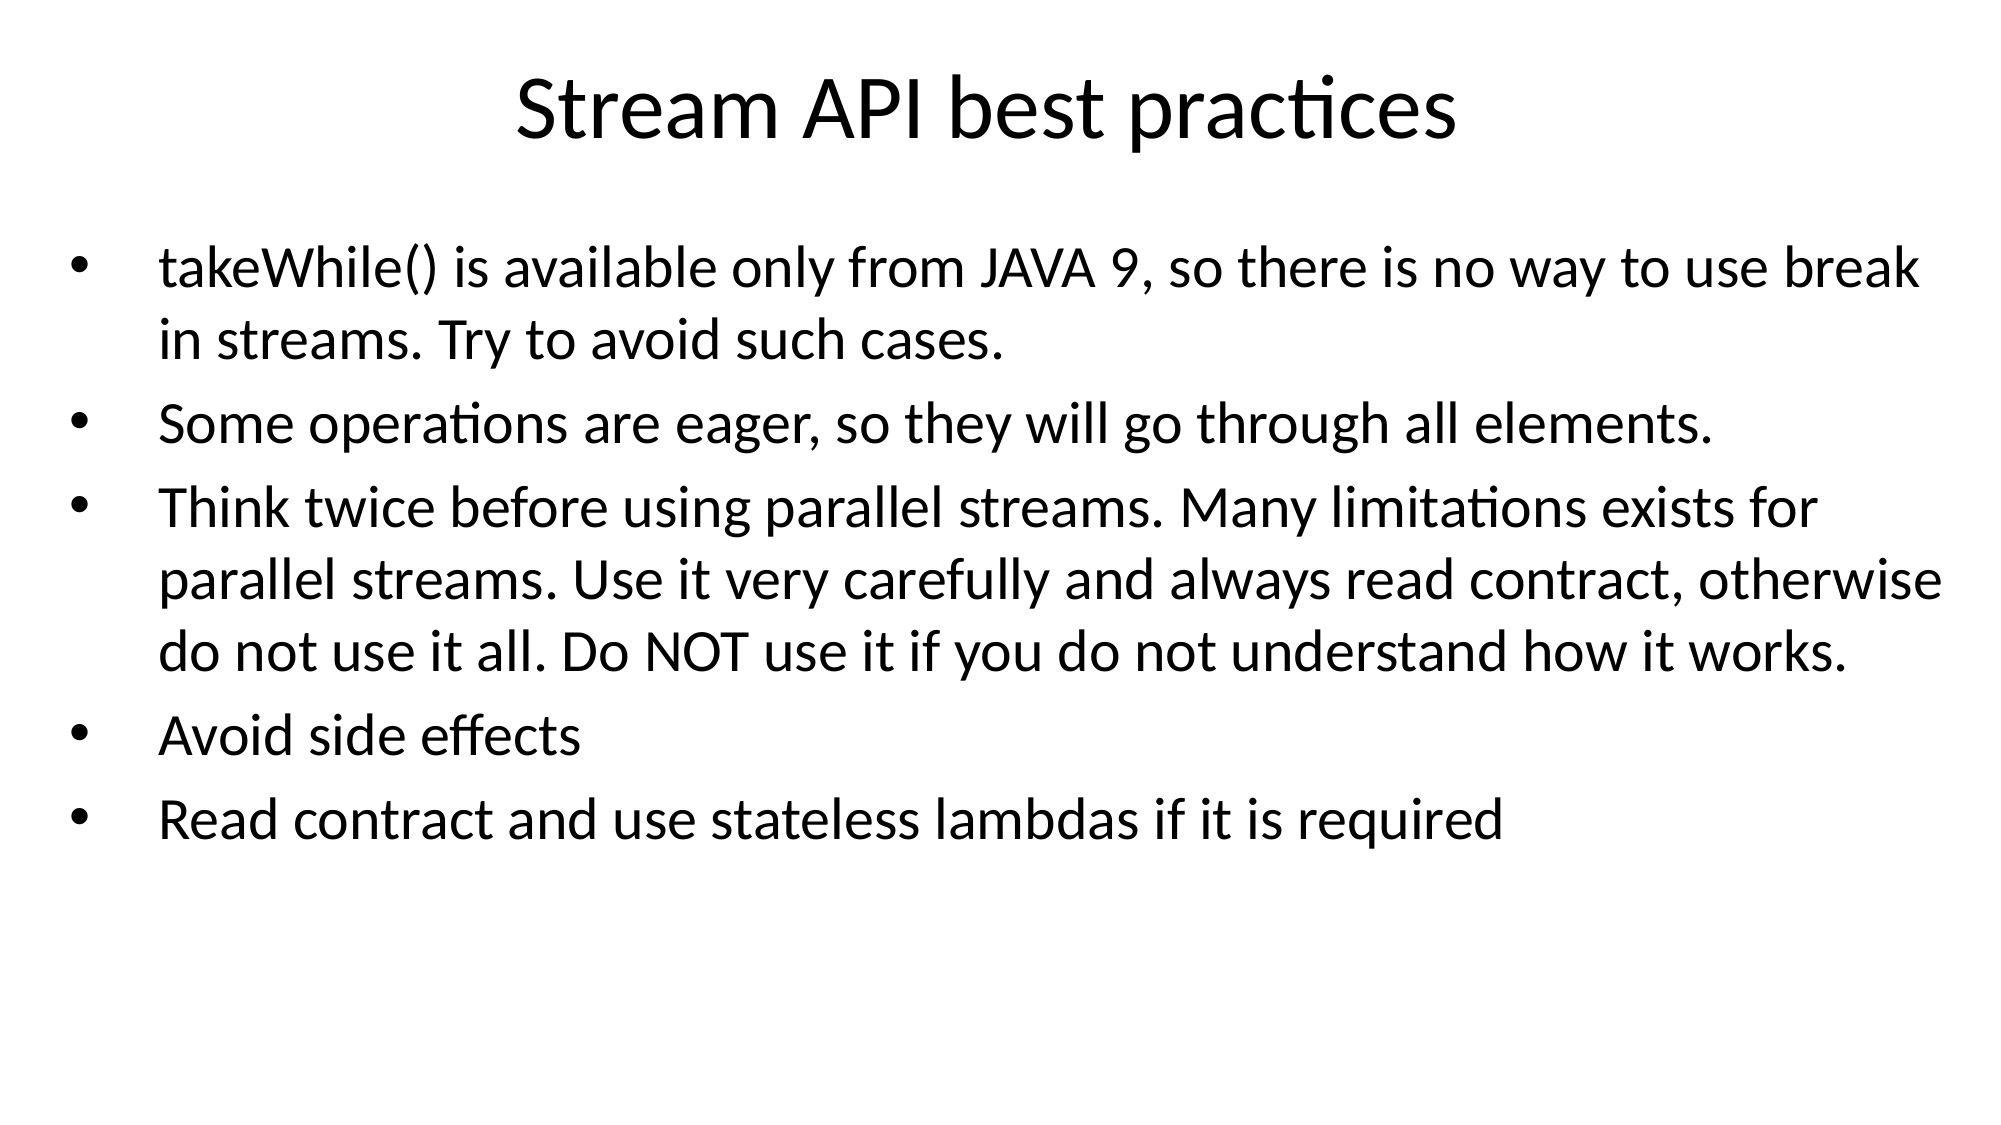

# Stream API best practices
takeWhile() is available only from JAVA 9, so there is no way to use break in streams. Try to avoid such cases.
Some operations are eager, so they will go through all elements.
Think twice before using parallel streams. Many limitations exists for parallel streams. Use it very carefully and always read contract, otherwise do not use it all. Do NOT use it if you do not understand how it works.
Avoid side effects
Read contract and use stateless lambdas if it is required